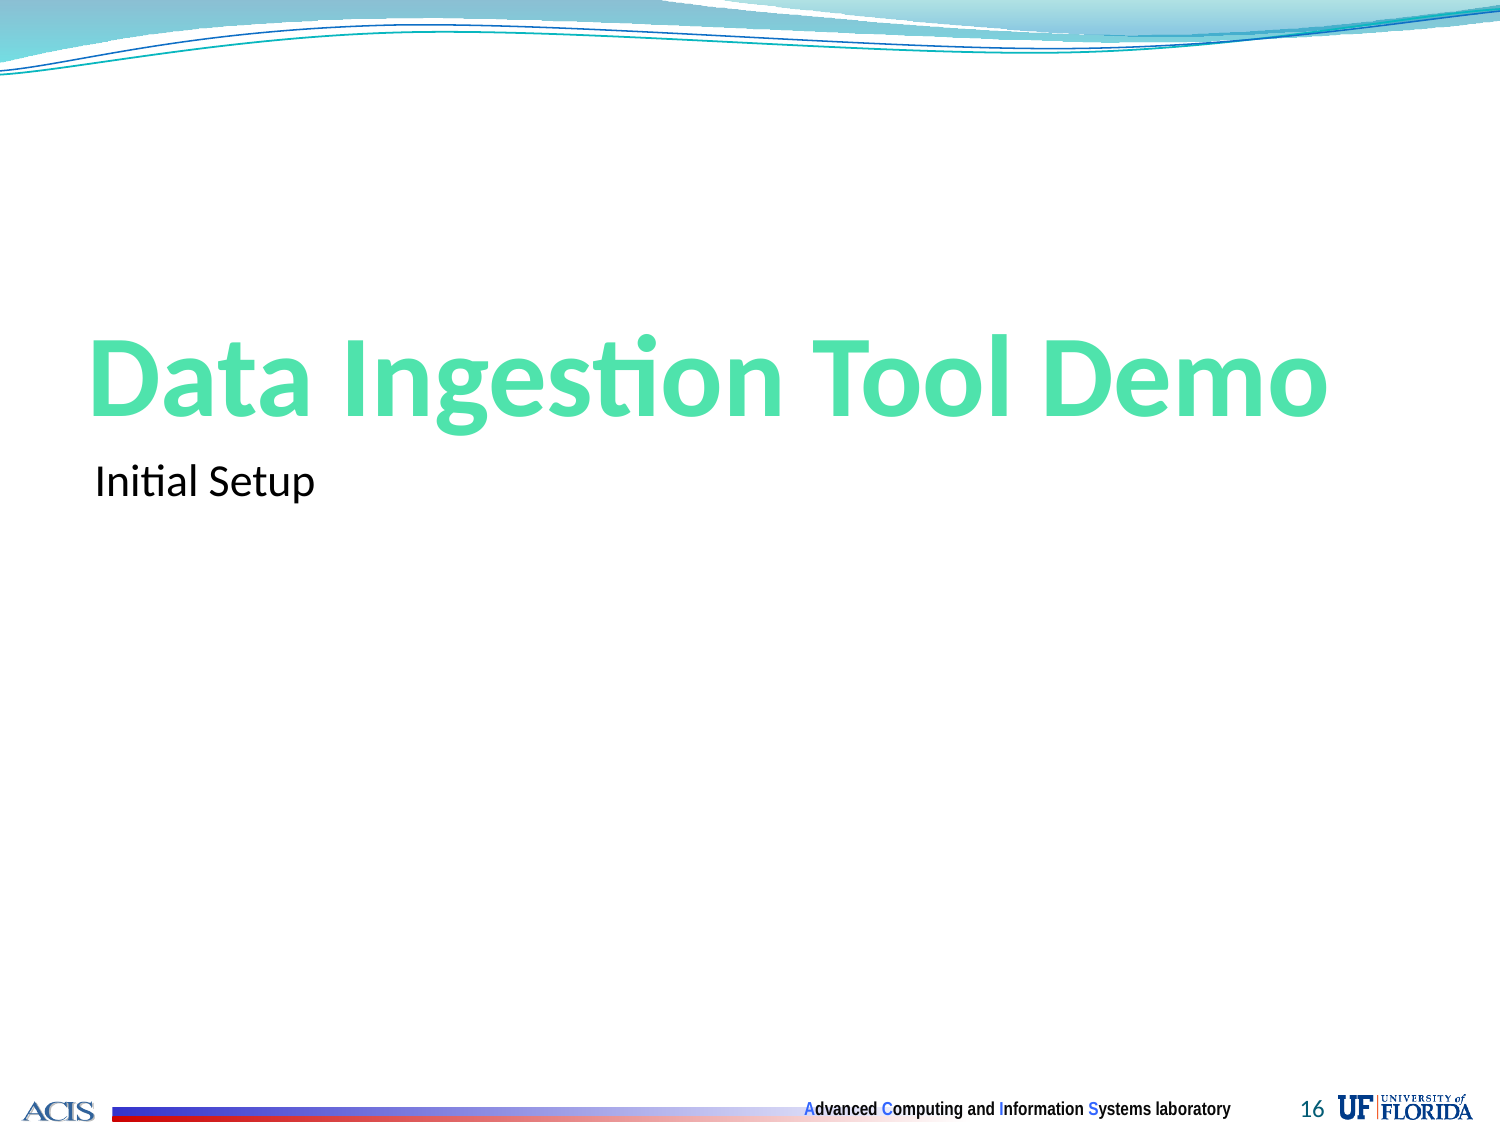

# Data Ingestion Tool Demo
Initial Setup
16